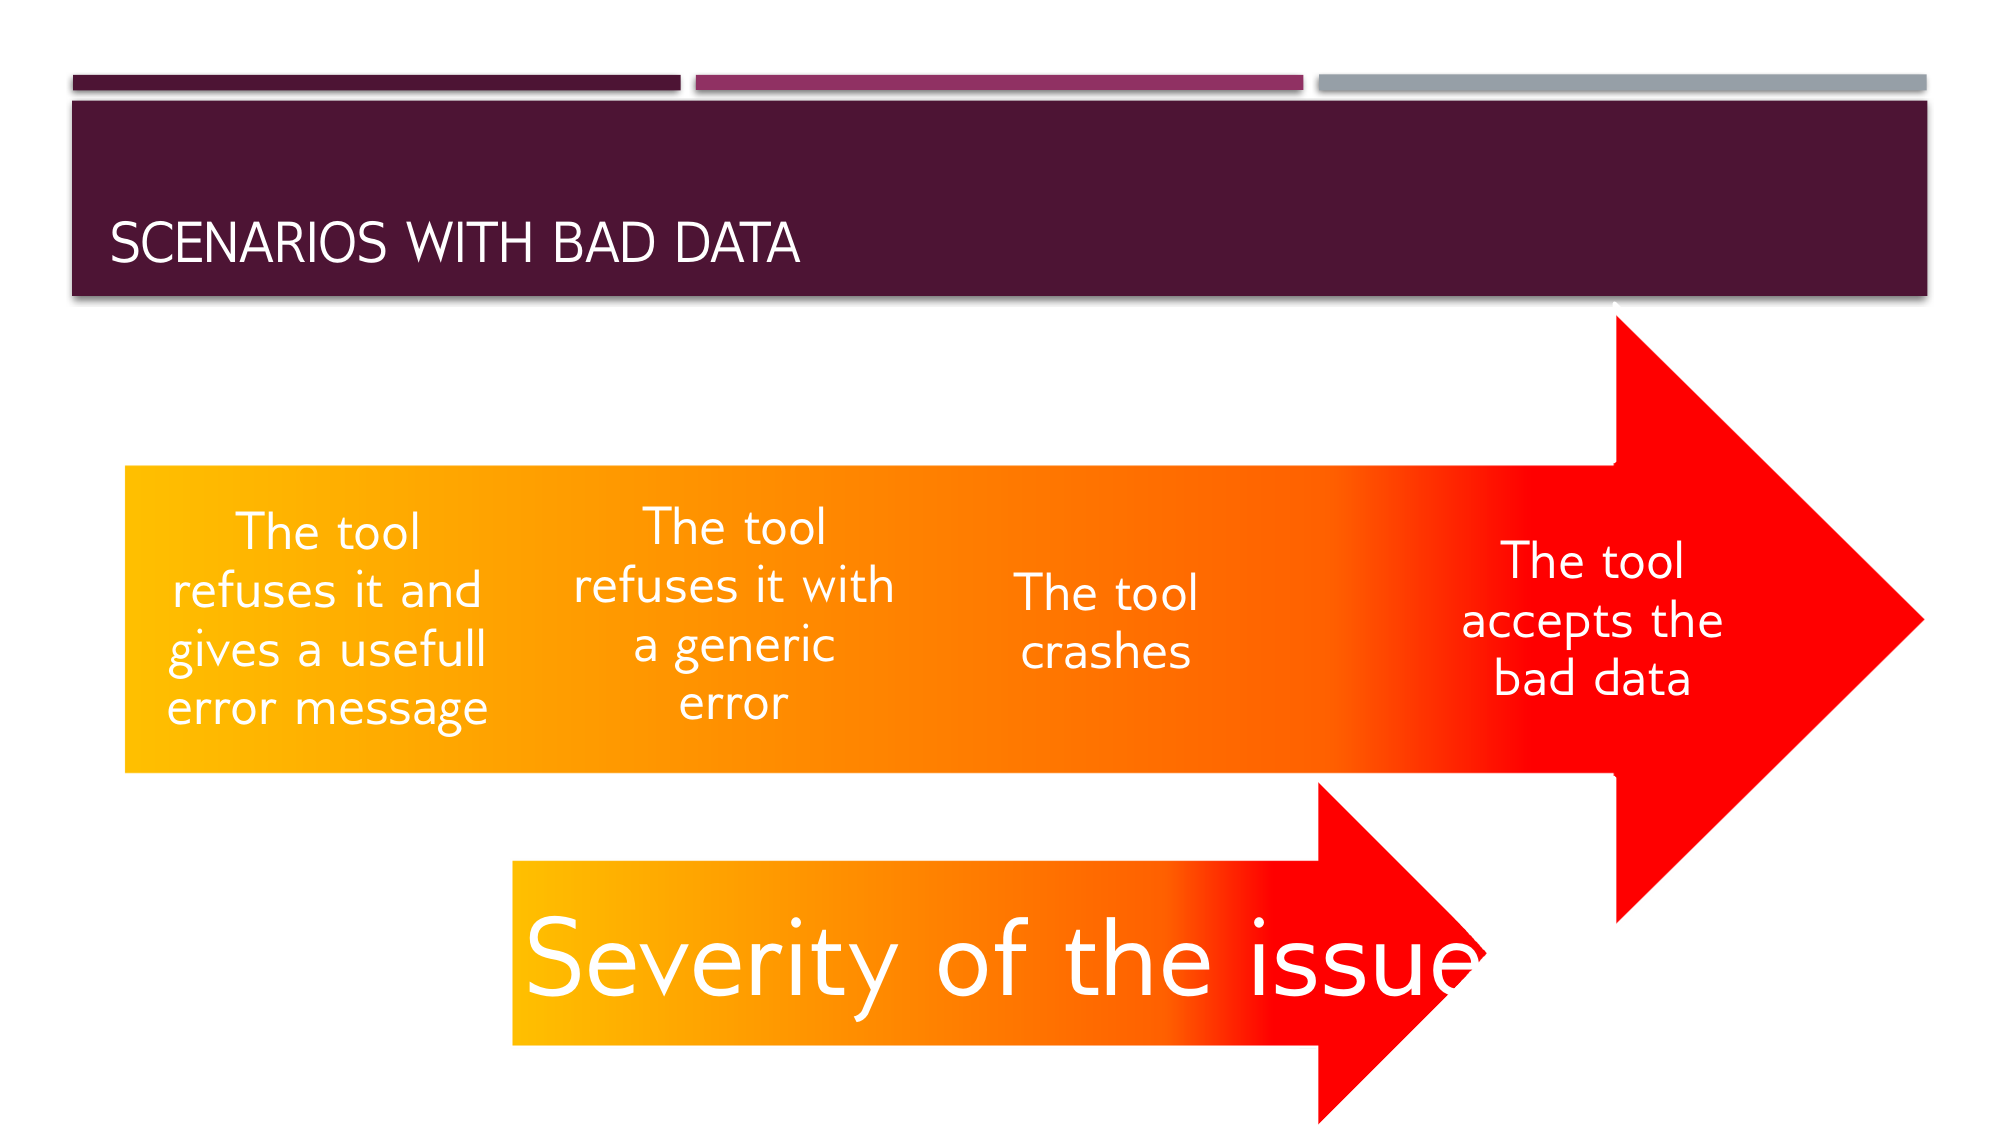

# Scenarios with bad data
The tool accepts the bad data
The tool crashes
The tool refuses it with a generic error
The tool refuses it and gives a usefull error message

Severity of the issue